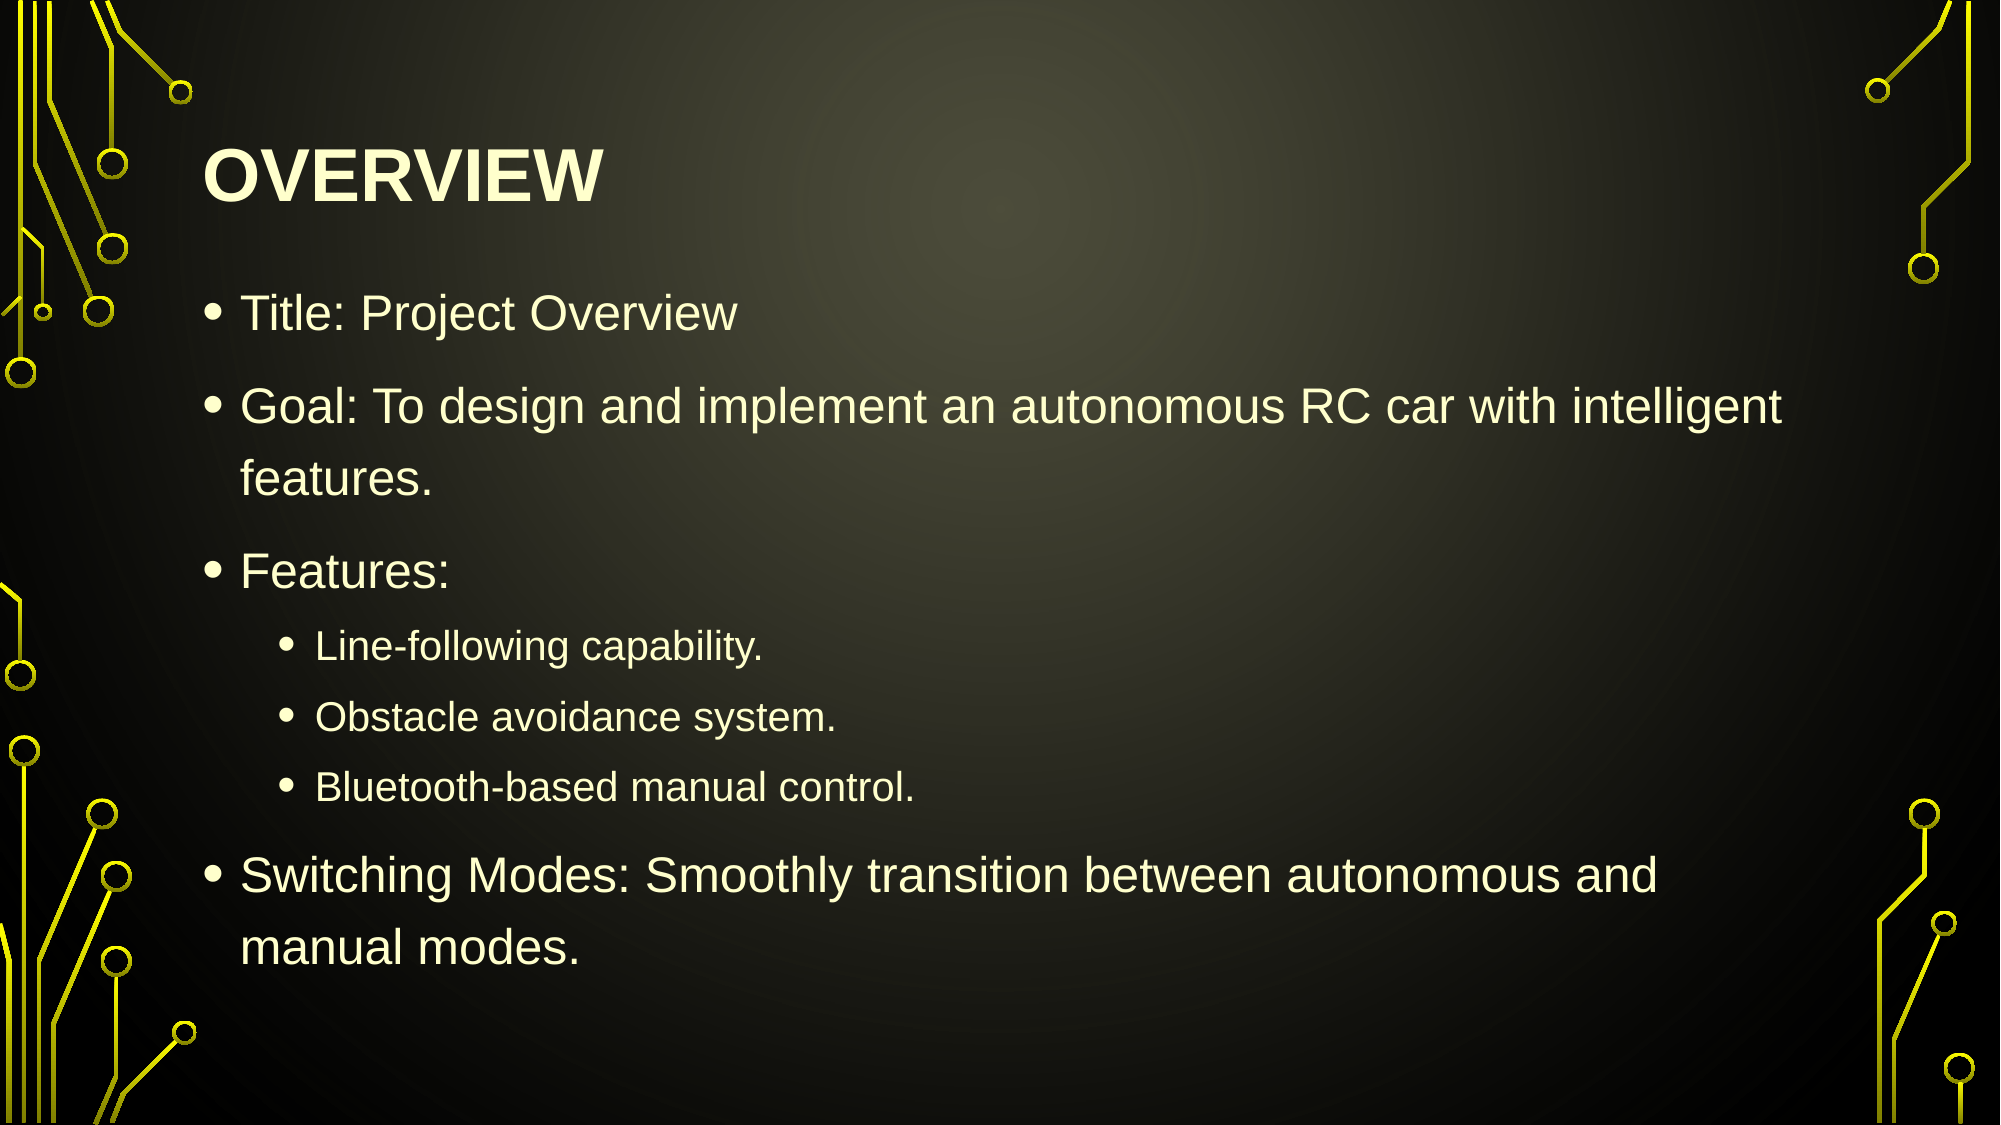

# Overview
Title: Project Overview
Goal: To design and implement an autonomous RC car with intelligent features.
Features:
Line-following capability.
Obstacle avoidance system.
Bluetooth-based manual control.
Switching Modes: Smoothly transition between autonomous and manual modes.